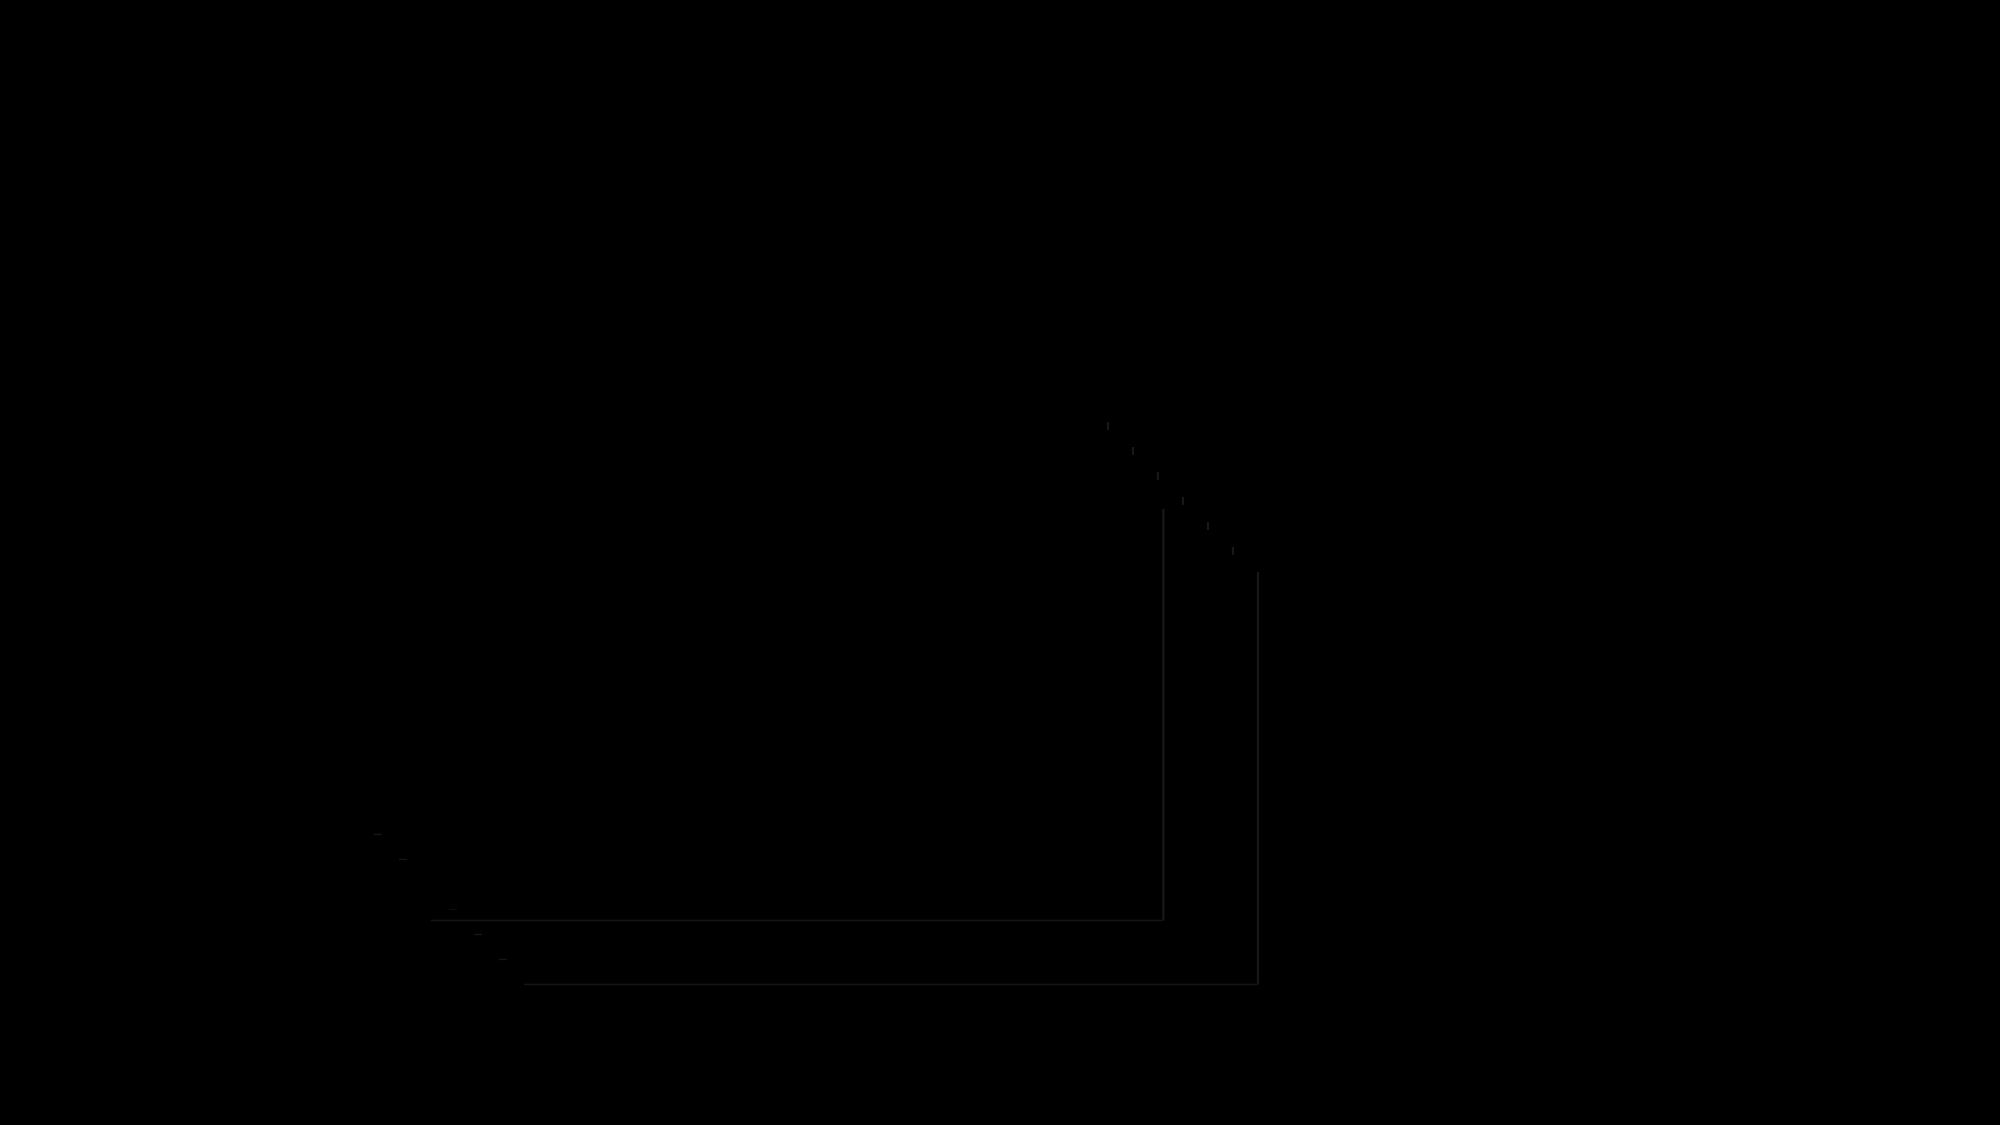

admin

0

0

0

0

0

0

0

0

0

0

0

0

0

0

0

0

0

0

3
16777215;16777215;16777215;16777215;16777215;16777215;16777215;16777215;16777215;16777215;16777215;16777215;16777215;16777215;16777215;16777215;16777215;16777215;16777215;16777215;16777215;16777215;16777215;16777215;16777215;16777215;16777215;16777215;16777215;16777215;16777215;16777215;16777215;16777215;16777215;16777215;16777215;16777215;16777215;16777215;16777215;16777215;16777215;16777215;16777215;16777215;16777215;16777215;16777215;16777215;16777215;16777215;16777215;16777215;16777215;16777215;16777215;16777215;16777215;16777215;16777215;16777215;16777215;16777215;16777215;16777215;16777215;16777215;16777215;16777215;16777215;16777215;16777215;16777215;16777215;16777215;16777215;16777215;16777215;16777215;16777215;16777215;16777215;16777215;16777215;16777215;16777215;16777215;16777215;16777215;16777215;16777215;16777215;16777215;16777215;16777215;16777215;16777215;16777215;16777215;16777215;16777215;16777215;16777215;16777215;16777215;16777215;16777215;16777215;16777215;16777215;16777215;16777215;16777215;16777215;16777215;16777215;16777215;16777215;16777215;16777215;16777215;16777215;16777215;16777215;16777215;16777215;16777215;16777215;16777215;16777215;16777215;16777215;16777215;16777215;16777215;16777215;16777215;16777215;16777215;16777215;16777215;16777215;16777215;16777215;16777215;16777215;16777215;16777215;16777215;16777215;16777215;16777215;16777215;16777215;16777215;16777215;16777215;16777215;16777215;16777215;16777215;16777215;16777215;16777215;16777215;16777215;16777215;16777215;16777215;16777215;16777215;16777215;16777215;16777215;16777215;16777215;16777215;16777215;16777215;16777215;16777215;16777215;16777215;16777215;16777215;16777215;16777215;16777215;16777215;16777215;16777215;16777215;16777215;16777215;16777215;16777215;16777215;16777215;16777215;16777215;16777215;16777215;16777215;16777215;16777215;16777215;16777215;16777215;16777215;16777215;16777215;16777215;16777215;16777215;16777215;16777215;16777215;16777215;16777215;16777215;16777215;16777215;16777215;16777215;16777215;16777215;16777215;16777215;16777215;16777215;16777215;16777215;16777215;16777215;16777215;16777215;16777215;16777215;16777215;16777215;16777215;16777215;16777215;16777215;16777215;16777215;16777215;16777215;16777215;16777215;16777215;16777215;16777215;16777215;16777215;16777215;16777215;16777215;16777215;16777215;16777215;16777215;16777215;16777215;16777215;16777215;16777215;16777215;16777215;16777215;16777215;16777215;16777215;16777215;16777215;16777215;16777215;16777215;16777215;16777215;16777215;16777215;16777215;16777215;16777215;16777215;16777215;16777215;16777215;16777215;16777215;16777215;16777215;16777215;16777215;16777215;16777215;16777215;16777215;16777215;16777215;16777215;16777215;16777215;16777215;16777215;16777215;16777215;16777215;16777215;16777215;16777215;16777215;16777215;16777215;16777215;16777215;16777215;16777215;16777215;16777215;16777215;16777215;16777215;16777215;16777215;16777215;16777215;16777215;16777215;16777215;16777215;16777215;16777215;16777215;16777215;16777215;16777215;16777215;16777215;16777215;16777215;16777215;16777215;16777215;16777215;16777215;16777215;16777215;16777215;16777215;16777215;16777215;16777215;16777215;16777215;16777215;16777215;16777215;16777215;16777215;16777215;16777215;16777215;16777215;16777215;16777215;16777215;16777215;16777215;16777215;16777215;16777215;16777215;16777215;16777215;16777215;16777215;16777215;16777215;16777215;16777215;16777215;16777215;16777215;16777215;16777215;16777215;16777215;16777215;16777215;16777215;16777215;16777215;16777215;16777215;16777215;16777215;16777215;16777215;16777215;16777215;16777215;16777215;16777215;16777215;16777215;16777215;16777215;16777215;16777215;16777215;16777215;16777215;16777215;16777215;16777215;16777215;16777215;16777215;16777215;16777215;16777215;16777215;16777215;16777215;16777215;16777215;16777215;16777215;16777215;16777215;16777215;16777215;16777215;16777215;16777215;16777215;16777215;16777215;16777215;16777215;16777215;16777215;16777215;16777215;16777215;16777215;16777215;16777215;16777215;16777215;16777215;16777215;16777215;16777215;16777215;16777215;16777215;16777215;16777215;16777215;16777215;16777215;16777215;16777215;16777215;16777215;16777215;16777215;16777215;16777215;16777215;16777215;16777215;16777215;16777215;16777215;16777215;16777215;16777215;16777215;16777215;16777215;16777215;16777215;16777215;16777215;16777215;16777215;16777215;16777215;16777215;16777215;16777215;16777215;16777215;16777215;16777215;16777215;16777215;16777215;16777215;16777215;16777215;16777215;16777215;16777215;16777215;16777215;16777215;16777215;16777215;16777215;16777215;16777215;16777215;16777215;16777215;16777215;16777215;16777215;16777215;16777215;16777215;16777215;16777215;16777215;16777215;16777215;16777215;16777215;16777215;16777215;16777215;16777215;16777215;16777215;16777215;16777215;16777215;16777215;16777215;16777215;16777215;16777215;16777215;16777215;16777215;16777215;16777215;16777215;16777215;16777215;16777215;16777215;16777215;16777215;16777215;16777215;16777215;16777215;16777215;16777215;16777215;16777215;16777215;16777215;16777215;16777215;16777215;16777215;16777215;16777215;16777215;16777215;16777215;16777215;16777215;16777215;16777215;16777215;16777215;16777215;16777215;16777215;16777215;16777215;16777215;16777215;16777215;16777215;16777215;16777215;16777215;16777215;16777215;16777215;16777215;16777215;16777215;16777215;16777215;16777215;16777215;16777215;16777215;16777215;16777215;16777215;16777215;16777215;16777215;16777215;16777215;16777215;16777215;16777215;16777215;16777215;16777215;16777215;16777215;16777215;16777215;16777215;16777215;16777215;16777215;16777215;16777215;16777215;16777215;16777215;16777215;16777215;16777215;16777215;16777215;16777215;16777215;16777215;16777215;16777215;16777215;16777215;16777215;16777215;16777215;16777215;16777215;16777215;16777215;16777215;16777215;16777215;16777215;16777215;16777215;16777215;16777215;16777215;16777215;16777215;16777215;16777215;16777215;16777215;16777215;16777215;16777215;16777215;16777215;16777215;16777215;16777215;16777215;16777215;16777215;16777215;16777215;16777215;16777215;16777215;16777215;16777215;16777215;16777215;16777215;16777215;16777215;16777215;16777215;16777215;16777215;16777215;16777215;16777215;16777215;16777215;16777215;16777215;16777215;16777215;16777215;16777215;16777215;16777215;16777215;16777215;16777215;16777215;16777215;16777215;16777215;16777215;16777215;16777215;16777215;16777215;16777215;16777215;16777215;16777215;16777215;16777215;16777215;16777215;16777215;16777215;16777215;16777215;16777215;16777215;16777215;16777215;16777215;16777215;16777215;16777215;16777215;16777215;16777215;16777215;16777215;16777215;16777215;16777215;16777215;16777215;16777215;16777215;16777215;16777215;16777215;16777215;16777215;16777215;16777215;16777215;16777215;16777215;16777215;16777215;16777215;16777215;16777215;16777215;16777215;16777215;16777215;16777215;16777215;16777215;16777215;16777215;16777215;16777215;16777215;16777215;16777215;16777215;16777215;16777215;16777215;16777215;16777215;16777215;16777215;16777215;16777215;16777215;16777215;16777215;16777215;16777215;16777215;16777215;16777215;16777215;16777215;16777215;16777215;16777215;16777215;16777215;16777215;16777215;16777215;16777215;16777215;16777215;16777215;16777215;16777215;16777215;16777215;16777215;16777215;16777215;16777215;16777215;16777215;16777215;16777215;16777215;16777215;16777215;16777215;16777215;16777215;16777215;16777215;16777215;16777215;16777215;16777215;16777215;16777215;16777215;16777215;16777215;16777215;16777215;16777215;16777215;16777215;16777215;16777215;16777215;16777215;16777215;16777215;16777215;16777215;16777215;16777215;16777215;16777215;16777215;16777215;16777215;16777215;16777215;16777215;16777215;16777215;16777215;16777215;16777215;16777215;16777215;16777215;16777215;16777215;16777215;16777215;16777215;16777215;16777215;16777215;16777215;16777215;16777215;16777215;16777215;16777215;16777215;16777215;16777215;16777215;16777215;16777215;16777215;16777215;16777215;16777215;16777215;16777215;16777215;16777215;16777215;16777215;16777215;16777215;16777215;16777215;16777215;16777215;16777215;16777215;16777215;16777215;16777215;16777215;16777215;16777215;16777215;16777215;16777215;16777215;16777215;16777215;16777215;16777215;16777215;16777215;16777215;16777215;16777215;16777215;16777215;16777215;16777215;16777215;16777215;16777215;16777215;16777215;16777215;16777215;16777215;16777215;16777215;16777215;16777215;16777215;16777215;16777215;16777215;16777215;16777215;16777215;16777215;16777215;16777215;16777215;16777215;16777215;16777215;16777215;16777215;16777215;16777215;16777215;16777215;16777215;16777215;16777215;16777215;16777215;16777215;16777215;16777215;16777215;16777215;16777215;16777215;16777215;16777215;16777215;16777215;16777215;16777215;16777215;16777215;16777215;16777215;16777215;16777215;16777215;16777215;16777215;16777215;16777215;16777215;16777215;16777215;16777215;16777215;16777215;16777215;16777215;16777215;16777215;16777215;16777215;16777215;16777215;16777215;16777215;16777215;16777215;16777215;16777215;16777215;16777215;16777215;16777215;16777215;16777215;16777215;16777215;16777215;16777215;16777215;16777215;16777215;16777215;16777215;16777215;16777215;16777215;16777215;16777215;16777215;16777215;16777215;16777215;16777215;16777215;16777215;16777215;16777215;16777215;16777215;16777215;16777215;16777215;16777215;16777215;16777215;16777215;16777215;16777215;16777215;16777215;16777215;16777215;16777215;16777215;16777215;16777215;16777215;16777215;16777215;16777215;16777215;16777215;16777215;16777215;16777215;16777215;16777215;16777215;16777215;16777215;16777215;16777215;16777215;16777215;16777215;16777215;16777215;16777215;16777215;16777215;16777215;16777215;16777215;16777215;16777215;16777215;16777215;16777215;16777215;16777215;16777215;16777215;16777215;16777215;16777215;16777215;16777215;16777215;16777215;16777215;16777215;16777215;16777215;16777215;16777215;16777215;16777215;16777215;16777215;16777215;16777215;16777215;16777215;16777215;16777215;16777215;16777215;16777215;16777215;16777215;16777215;16777215;16777215;16777215;16777215;16777215;16777215;16777215;16777215;16777215;16777215;16777215;16777215;16777215;16777215;16777215;16777215;16777215;16777215;16777215;16777215;16777215;16777215;16777215;16777215;16777215;16777215;16777215;16777215;16777215;16777215;16777215;16777215;16777215;16777215;16777215;16777215;16777215;16777215;16777215;16777215;16777215;16777215;16777215;16777215;16777215;16777215;16777215;16777215;16777215;16777215;16777215;16777215;16777215;16777215;16777215;16777215;16777215;16777215;16777215;16777215;16777215;16777215;16777215;16777215;16777215;16777215;16777215;16777215;16777215;16777215;16777215;16777215;16777215;16777215;16777215;16777215;16777215;16777215;16777215;16777215;16777215;16777215;16777215;16777215;16777215;16777215;16777215;16777215;16777215;16777215;16777215;16777215;16777215;16777215;16777215;16777215;16777215;16777215;16777215;16777215;16777215;16777215;16777215;16777215;16777215;16777215;16777215;16777215;16777215;16777215;16777215;16777215;16777215;16777215;16777215;16777215;16777215;16777215;16777215;16777215;16777215;16777215;16777215;16777215;16777215;16777215;16777215;16777215;16777215;16777215;16777215;16777215;16777215;16777215;16777215;16777215;16777215;16777215;16777215;16777215;16777215;16777215;16777215;16777215;16777215;16777215;16777215;16777215;16777215;16777215;16777215;16777215;16777215;16777215;16777215;16777215;16777215;16777215;16777215;16777215;16777215;16777215;16777215;16777215;16777215;16777215;16777215;16777215;16777215;16777215;16777215;16777215;16777215;16777215;16777215;16777215;16777215;16777215;16777215;16777215;16777215;16777215;16777215;16777215;16777215;16777215;16777215;16777215;16777215;16777215;16777215;16777215;16777215;16777215;16777215;16777215;16777215;16777215;16777215;16777215;16777215;16777215;16777215;16777215;16777215;16777215;16777215;16777215;16777215;16777215;16777215;16777215;16777215;16777215;16777215;16777215;16777215;16777215;16777215;16777215;16777215;16777215;16777215;16777215;16777215;16777215;16777215;16777215;16777215;16777215;16777215;16777215;16777215;16777215;16777215;16777215;16777215;16777215;16777215;16777215;16777215;16777215;16777215;16777215;16777215;16777215;16777215;16777215;16777215;16777215;16777215;16777215;16777215;16777215;16777215;16777215;16777215;16777215;16777215;16777215;16777215;16777215;16777215;16777215;16777215;16777215;16777215;16777215;16777215;16777215;16777215;16777215;16777215;16777215;16777215;16777215;16777215;16777215;16777215;16777215;16777215;16777215;16777215;16777215;16777215;16777215;16777215;16777215;16777215;16777215;16777215;16777215;16777215;16777215;16777215;16777215;16777215;16777215;16777215;16777215;16777215;16777215;16777215;16777215;16777215;16777215;16777215;16777215;16777215;16777215;16777215;16777215;16777215;16777215;16777215;16777215;16777215;16777215;16777215;16777215;16777215;16777215;16777215;16777215;16777215;16777215;16777215;16777215;16777215;16777215;16777215;16777215;16777215;16777215;16777215;16777215;16777215;16777215;16777215;16777215;16777215;16777215;16777215;16777215;16777215;16777215;16777215;16777215;16777215;16777215;16777215;16777215;16777215;16777215;16777215;16777215;16777215;16777215;16777215;16777215;16777215;16777215;16777215;16777215;16777215;16777215;16777215;16777215;16777215;16777215;16777215;16777215;16777215;16777215;16777215;16777215;16777215;16777215;16777215;16777215;16777215;16777215;16777215;16777215;16777215;16777215;16777215;16777215;16777215;16777215;16777215;16777215;16777215;16777215;16777215;16777215;16777215;16777215;16777215;16777215;16777215;16777215;16777215;16777215;16777215;16777215;16777215;16777215;16777215;16777215;16777215;16777215;16777215;16777215;16777215;16777215;16777215;16777215;16777215;16777215;16777215;16777215;16777215;16777215;16777215;16777215;16777215;16777215;16777215;16777215;16777215;16777215;16777215;16777215;16777215;16777215;16777215;16777215;16777215;16777215;16777215;16777215;16777215;16777215;16777215;16777215;16777215;16777215;16777215;16777215;16777215;16777215;16777215;16777215;16777215;16777215;16777215;16777215;16777215;16777215;16777215;16777215;16777215;16777215;16777215;16777215;16777215;16777215;16777215;16777215;16777215;16777215;16777215;16777215;16777215;16777215;16777215;16777215;16777215;16777215;16777215;16777215;16777215;16777215;16777215;16777215;16777215;16777215;16777215;16777215;16777215;16777215;16777215;16777215;16777215;16777215;16777215;16777215;16777215;16777215;16777215;16777215;16777215;16777215;16777215;16777215;16777215;16777215;16777215;16777215;16777215;16777215;16777215;16777215;16777215;16777215;16777215;16777215;16777215;16777215;16777215;16777215;16777215;16777215;16777215;16777215;16777215;16777215;16777215;16777215;16777215;16777215;16777215;16777215;16777215;16777215;16777215;16777215;16777215;16777215;16777215;16777215;16777215;16777215;16777215;16777215;16777215;16777215;16777215;16777215;16777215;16777215;16777215;16777215;16777215;16777215;16777215;16777215;16777215;16777215;16777215;16777215;16777215;16777215;16777215;16777215;16777215;16777215;16777215;16777215;16777215;16777215;16777215;16777215;16777215;16777215;16777215;16777215;16777215;16777215;16777215;16777215;16777215;16777215;16777215;16777215;16777215;16777215;16777215;16777215;16777215;16777215;16777215;16777215;16777215;16777215;16777215;16777215;16777215;16777215;16777215;16777215;16777215;16777215;16777215;16777215;16777215;16777215;16777215;16777215;16777215;16777215;16777215;16777215;16777215;16777215;16777215;16777215;16777215;16777215;16777215;16777215;16777215;16777215;16777215;16777215;16777215;16777215;16777215;16777215;16777215;16777215;16777215;16777215;16777215;16777215;16777215;16777215;16777215;16777215;16777215;16777215;16777215;16777215;16777215;16777215;16777215;16777215;16777215;16777215;16777215;16777215;16777215;16777215;16777215;16777215;16777215;16777215;16777215;16777215;16777215;16777215;16777215;16777215;16777215;16777215;16777215;16777215;16777215;16777215;16777215;16777215;16777215;16777215;16777215;16777215;16777215;16777215;16777215;16777215;16777215;16777215;16777215;16777215;16777215;16777215;16777215;16777215;16777215;16777215;16777215;16777215;16777215;16777215;16777215;16777215;16777215;16777215;16777215;16777215;16777215;16777215;16777215;16777215;16777215;16777215;16777215;16777215;16777215;16777215;16777215;16777215;16777215;16777215;16777215;16777215;16777215;16777215;16777215;16777215;16777215;16777215;16777215;16777215;16777215;16777215;16777215;16777215;16777215;16777215;16777215;16777215;16777215;16777215;16777215;16777215;16777215;16777215;16777215;16777215;16777215;16777215;16777215;16777215;16777215;16777215;16777215;16777215;16777215;16777215;16777215;16777215;16777215;16777215;16777215;16777215;16777215;16777215;16777215;16777215;16777215;16777215;16777215;16777215;16777215;16777215;16777215;16777215;16777215;16777215;16777215;16777215;16777215;16777215;16777215;16777215;16777215;16777215;16777215;16777215;16777215;16777215;16777215;16777215;16777215;16777215;16777215;16777215;16777215;16777215;16777215;16777215;16777215;16777215;16777215;16777215;16777215;16777215;16777215;16777215;16777215;16777215;16777215;16777215;16777215;16777215;16777215;16777215;16777215;16777215;16777215;16777215;16777215;16777215;16777215;16777215;16777215;16777215;16777215;16777215;16777215;16777215;16777215;16777215;16777215;16777215;16777215;16777215;16777215;16777215;16777215;16777215;16777215;16777215;16777215;16777215;16777215;16777215;16777215;16777215;16777215;16777215;16777215;16777215;16777215;16777215;16777215;16777215;16777215;16777215;16777215;16777215;16777215;16777215;16777215;16777215;16777215;16777215;16777215;16777215;16777215;16777215;16777215;16777215;16777215;16777215;16777215;16777215;16777215;16777215;16777215;16777215;16777215;16777215;16777215;16777215;16777215;16777215;16777215;16777215;16777215;16777215;16777215;16777215;16777215;16777215;16777215;16777215;16777215;16777215;16777215;16777215;16777215;16777215;16777215;16777215;16777215;16777215;16777215;16777215;16777215;16777215;16777215;16777215;16777215;16777215;16777215;16777215;16777215;16777215;16777215;16777215;16777215;16777215;16777215;16777215;16777215;16777215;16777215;16777215;16777215;16777215;16777215;16777215;16777215;16777215;16777215;16777215;16777215;16777215;16777215;16777215;16777215;16777215;16777215;16777215;16777215;16777215;16777215;16777215;16777215;16777215;16777215;16777215;16777215;16777215;16777215;16777215;16777215;16777215;16777215;16777215;16777215;16777215;16777215;16777215;16777215;16777215;16777215;16777215;16777215;16777215;16777215;16777215;16777215;16777215;16777215;16777215;16777215;16777215;16777215;16777215;16777215;16777215;16777215;16777215;16777215;16777215;16777215;16777215;16777215;16777215;16777215;16777215;16777215;16777215;16777215;16777215;16777215;16777215;16777215;16777215;16777215;16777215;16777215;16777215;16777215;16777215;16777215;16777215;16777215;16777215;16777215;16777215;16777215;16777215;16777215;16777215;16777215;16777215;16777215;16777215;16777215;16777215;16777215;16777215;16777215;16777215;16777215;16777215;16777215;16777215;16777215;16777215;16777215;16777215;16777215;16777215;16777215;16777215;16777215;16777215;16777215;16777215;16777215;16777215;16777215;16777215;16777215;16777215;16777215;16777215;16777215;16777215;16777215;16777215;16777215;16777215;16777215;16777215;16777215;16777215;16777215;16777215;16777215;16777215;16777215;16777215;16777215;16777215;16777215;16777215;16777215;16777215;16777215;16777215;16777215;16777215;16777215;16777215;16777215;16777215;16777215;16777215;16777215;16777215;16777215;16777215;16777215;16777215;16777215;16777215;16777215;16777215;16777215;16777215;16777215;16777215;16777215;16777215;16777215;16777215;16777215;16777215;16777215;16777215;16777215;16777215;16777215;16777215;16777215;16777215;16777215;16777215;16777215;16777215;16777215;16777215;16777215;16777215;16777215;16777215;16777215;16777215;16777215;16777215;16777215;16777215;16777215;16777215;16777215;16777215;16777215;16777215;16777215;16777215;16777215;16777215;16777215;16777215;16777215;16777215;16777215;16777215;16777215;16777215;16777215;16777215;16777215;16777215;16777215;16777215;16777215;16777215;16777215;16777215;16777215;16777215;16777215;16777215;16777215;16777215;16777215;16777215;16777215;16777215;16777215;16777215;16777215;16777215;16777215;16777215;16777215;16777215;16777215;16777215;16777215;16777215;16777215;16777215;16777215;16777215;16777215;16777215;16777215;16777215;16777215;16777215;16777215;16777215;16777215;16777215;16777215;16777215;16777215;16777215;16777215;16777215;16777215;16777215;16777215;16777215;16777215;16777215;16777215;16777215;16777215;16777215;16777215;16777215;16777215;16777215;16777215;16777215;16777215;16777215;16777215;16777215;16777215;16777215;16777215;16777215;16777215;16777215;16777215;16777215;16777215;16777215;16777215;16777215;16777215;16777215;16777215;16777215;16777215;16777215;16777215;16777215;16777215;16777215;16777215;16777215;16777215;16777215;16777215;16777215;16777215;16777215;16777215;16777215;16777215;16777215;16777215;16777215;16777215;16777215;16777215;16777215;16777215;16777215;16777215;16777215;16777215;16777215;16777215;16777215;16777215;16777215;16777215;16777215;16777215;16777215;16777215;16777215;16777215;16777215;16777215;16777215;16777215;16777215;16777215;16777215;16777215;16777215;16777215;16777215;16777215;16777215;16777215;16777215;16777215;16777215;16777215;16777215;16777215;16777215;16777215;16777215;16777215;16777215;16777215;16777215;16777215;16777215;16777215;16777215;16777215;16777215;16777215;16777215;16777215;16777215;16777215;16777215;16777215;16777215;16777215;16777215;16777215;16777215;16777215;16777215;16777215;16777215;16777215;16777215;16777215;16777215;16777215;16777215;16777215;16777215;16777215;16777215;16777215;16777215;16777215;16777215;16777215;16777215;16777215;16777215;16777215;16777215;16777215;16777215;16777215;16777215;16777215;16777215;16777215;16777215;16777215;16777215;16777215;16777215;16777215;16777215;16777215;16777215;16777215;16777215;16777215;16777215;16777215;16777215;16777215;16777215;16777215;16777215;16777215;16777215;16777215;16777215;16777215;16777215;16777215;16777215;16777215;16777215;16777215;16777215;16777215;16777215;16777215;16777215;16777215;16777215;16777215;16777215;16777215;16777215;16777215;16777215;16777215;16777215;16777215;16777215;16777215;16777215;16777215;16777215;16777215;16777215;16777215;16777215;16777215;16777215;16777215;16777215;16777215;16777215;16777215;16777215;16777215;16777215;16777215;16777215;16777215;16777215;16777215;16777215;16777215;16777215;16777215;16777215;16777215;16777215;16777215;16777215;16777215;16777215;16777215;16777215;16777215;16777215;16777215;16777215;16777215;16777215;16777215;16777215;16777215;16777215;16777215;16777215;16777215;16777215;16777215;16777215;16777215;16777215;16777215;16777215;16777215;16777215;16777215;16777215;16777215;16777215;16777215;16777215;16777215;16777215;16777215;16777215;16777215;16777215;16777215;16777215;16777215;16777215;16777215;16777215;16777215;16777215;16777215;16777215;16777215;16777215;16777215;16777215;16777215;16777215;16777215;16777215;16777215;16777215;16777215;16777215;16777215;16777215;16777215;16777215;16777215;16777215;16777215;16777215;16777215;16777215;16777215;16777215;16777215;16777215;16777215;16777215;16777215;16777215;16777215;16777215;16777215;16777215;16777215;16777215;16777215;16777215;16777215;16777215;16777215;16777215;16777215;16777215;16777215;16777215;16777215;16777215;16777215;16777215;16777215;16777215;16777215;16777215;16777215;16777215;16777215;16777215;16777215;16777215;16777215;16777215;16777215;16777215;16777215;16777215;16777215;16777215;16777215;16777215;16777215;16777215;16777215;16777215;16777215;16777215;16777215;16777215;16777215;16777215;16777215;16777215;16777215;16777215;16777215;16777215;16777215;16777215;16777215;16777215;16777215;16777215;16777215;16777215;16777215;16777215;16777215;16777215;16777215;16777215;16777215;16777215;16777215;16777215;16777215;16777215;16777215;16777215;16777215;16777215;16777215;16777215;16777215;16777215;16777215;16777215;16777215;16777215;16777215;16777215;16777215;16777215;16777215;16777215;16777215;16777215;16777215;16777215;16777215;16777215;16777215;16777215;16777215;16777215;16777215;16777215;16777215;16777215;16777215;16777215;16777215;16777215;16777215;16777215;16777215;16777215;16777215;16777215;16777215;16777215;16777215;16777215;16777215;16777215;16777215;16777215;16777215;16777215;16777215;16777215;16777215;16777215;16777215;16777215;16777215;16777215;16777215;16777215;16777215;16777215;16777215;16777215;16777215;16777215;16777215;16777215;16777215;16777215;16777215;16777215;16777215;16777215;16777215;16777215;16777215;16777215;16777215;16777215;16777215;16777215;16777215;16777215;16777215;16777215;16777215;16777215;16777215;16777215;16777215;16777215;16777215;16777215;16777215;16777215;16777215;16777215;16777215;16777215;16777215;16777215;16777215;16777215;16777215;16777215;16777215;16777215;16777215;16777215;16777215;16777215;16777215;16777215;16777215;16777215;16777215;16777215;16777215;16777215;16777215;16777215;16777215;16777215;16777215;16777215;16777215;16777215;16777215;16777215;16777215;16777215;16777215;16777215;16777215;16777215;16777215;16777215;16777215;16777215;16777215;16777215;16777215;16777215;16777215;16777215;16777215;16777215;16777215;16777215;16777215;16777215;16777215;16777215;16777215;16777215;16777215;16777215;16777215;16777215;16777215;16777215;16777215;16777215;16777215;16777215;16777215;16777215;16777215;16777215;16777215;16777215;16777215;16777215;16777215;16777215;16777215;16777215;16777215;16777215;16777215;16777215;16777215;16777215;16777215;16777215;16777215;16777215;16777215;16777215;16777215;16777215;16777215;16777215;16777215;16777215;16777215;16777215;16777215;16777215;16777215;16777215;16777215;16777215;16777215;16777215;16777215;16777215;16777215;16777215;16777215;16777215;16777215;16777215;16777215;16777215;16777215;16777215;16777215;16777215;16777215;16777215;16777215;16777215;16777215;16777215;16777215;16777215;16777215;16777215;16777215;16777215;16777215;16777215;16777215;16777215;16777215;16777215;16777215;16777215;16777215;16777215;16777215;16777215;16777215;16777215;16777215;16777215;16777215;16777215;16777215;16777215;16777215;16777215;16777215;16777215;16777215;16777215;16777215;16777215;16777215;16777215;16777215;16777215;16777215;16777215;16777215;16777215;16777215;16777215;16777215;16777215;16777215;16777215;16777215;16777215;16777215;16777215;16777215;16777215;16777215;16777215;16777215;16777215;16777215;16777215;16777215;16777215;16777215;16777215;16777215;16777215;16777215;16777215;16777215;16777215;16777215;16777215;16777215;16777215;16777215;16777215;16777215;16777215;16777215;16777215;16777215;16777215;16777215;16777215;16777215;16777215;16777215;16777215;16777215;16777215;16777215;16777215;16777215;16777215;16777215;16777215;16777215;16777215;16777215;16777215;16777215;16777215;16777215;16777215;16777215;16777215;16777215;16777215;16777215;16777215;16777215;16777215;16777215;16777215;16777215;16777215;16777215;16777215;16777215;16777215;16777215;16777215;16777215;16777215;16777215;16777215;16777215;16777215;16777215;16777215;16777215;16777215;16777215;16777215;16777215;16777215;16777215;16777215;16777215;16777215;16777215;16777215;16777215;16777215;16777215;16777215;16777215;16777215;16777215;16777215;16777215;16777215;16777215;16777215;16777215;16777215;16777215;16777215;16777215;16777215;16777215;16777215;16777215;16777215;16777215;16777215;16777215;16777215;16777215;16777215;16777215;16777215;16777215;16777215;16777215;16777215;16777215;16777215;16777215;16777215;16777215;16777215;16777215;16777215;16777215;16777215;16777215;16777215;16777215;16777215;16777215;16777215;16777215;16777215;16777215;16777215;16777215;16777215;16777215;16777215;16777215;16777215;16777215;16777215;16777215;16777215;16777215;16777215;16777215;16777215;16777215;16777215;16777215;16777215;16777215;16777215;16777215;16777215;16777215;16777215;16777215;16777215;16777215;16777215;16777215;16777215;16777215;16777215;16777215;16777215;16777215;16777215;16777215;16777215;16777215;16777215;16777215;16777215;16777215;16777215;16777215;16777215;16777215;16777215;16777215;16777215;16777215;16777215;16777215;16777215;16777215;16777215;16777215;16777215;16777215;16777215;16777215;16777215;16777215;16777215;16777215;16777215;16777215;16777215;16777215;16777215;16777215;16777215;16777215;16777215;16777215;16777215;16777215;16777215;16777215;16777215;16777215;16777215;16777215;16777215;16777215;16777215;16777215;16777215;16777215;16777215;16777215;16777215;16777215;16777215;16777215;16777215;16777215;16777215;16777215;16777215;16777215;16777215;16777215;16777215;16777215;16777215;16777215;16777215;16777215;16777215;16777215;16777215;16777215;16777215;16777215;16777215;16777215;16777215;16777215;16777215;16777215;16777215;16777215;16777215;16777215;16777215;16777215;16777215;16777215;16777215;16777215;16777215;16777215;16777215;16777215;16777215;16777215;16777215;16777215;16777215;16777215;16777215;16777215;16777215;16777215;16777215;16777215;16777215;16777215;16777215;16777215;16777215;16777215;16777215;16777215;16777215;16777215;16777215;16777215;16777215;16777215;16777215;16777215;16777215;16777215;16777215;16777215;16777215;16777215;16777215;16777215;16777215;16777215;16777215;16777215;16777215;16777215;16777215;16777215;16777215;16777215;16777215;16777215;16777215;16777215;16777215;16777215;16777215;16777215;16777215;16777215;16777215;16777215;16777215;16777215;16777215;16777215;16777215;16777215;16777215;16777215;16777215;16777215;16777215;16777215;16777215;16777215;16777215;16777215;16777215;16777215;16777215;16777215;16777215;16777215;16777215;16777215;16777215;16777215;16777215;16777215;16777215;16777215;16777215;16777215;16777215;16777215;16777215;16777215;16777215;16777215;16777215;16777215;16777215;16777215;16777215;16777215;16777215;16777215;16777215;16777215;16777215;16777215;16777215;16777215;16777215;16777215;16777215;16777215;16777215;16777215;16777215;16777215;16777215;16777215;16777215;16777215;16777215;16777215;16777215;16777215;16777215;16777215;16777215;16777215;16777215;16777215;16777215;16777215;16777215;16777215;16777215;16777215;16777215;16777215;16777215;16777215;16777215;16777215;16777215;16777215;16777215;16777215;16777215;16777215;16777215;16777215;16777215;16777215;16777215;16777215;16777215;16777215;16777215;16777215;16777215;16777215;16777215;16777215;16777215;16777215;16777215;16777215;16777215;16777215;16777215;16777215;16777215;16777215;16777215;16777215;16777215;16777215;16777215;16777215;16777215;16777215;16777215;16777215;16777215;16777215;16777215;16777215;16777215;16777215;16777215;16777215;16777215;16777215;16777215;16777215;16777215;16777215;16777215;16777215;16777215;16777215;16777215;16777215;16777215;16777215;16777215;16777215;16777215;16777215;16777215;16777215;16777215;16777215;16777215;16777215;16777215;16777215;16777215;16777215;16777215;16777215;16777215;16777215;16777215;16777215;16777215;16777215;16777215;16777215;16777215;16777215;16777215;16777215;16777215;16777215;16777215;16777215;16777215;16777215;16777215;16777215;16777215;16777215;16777215;16777215;16777215;16777215;16777215;16777215;16777215;16777215;16777215;16777215;16777215;16777215;16777215;16777215;16777215;16777215;16777215;16777215;16777215;16777215;16777215;16777215;16777215;16777215;16777215;16777215;16777215;16777215;16777215;16777215;16777215;16777215;16777215;16777215;16777215;16777215;16777215;16777215;16777215;16777215;16777215;16777215;16777215;16777215;16777215;16777215;16777215;16777215;16777215;16777215;16777215;16777215;16777215;16777215;16777215;16777215;16777215;16777215;16777215;16777215;16777215;16777215;16777215;16777215;16777215;16777215;16777215;16777215;16777215;16777215;16777215;16777215;16777215;16777215;16777215;16777215;16777215;16777215;16777215;16777215;16777215;16777215;16777215;16777215;16777215;16777215;16777215;16777215;16777215;16777215;16777215;16777215;16777215;16777215;16777215;16777215;16777215;16777215;16777215;16777215;16777215;16777215;16777215;16777215;16777215;16777215;16777215;16777215;16777215;16777215;16777215;16777215;16777215;16777215;16777215;16777215;16777215;16777215;16777215;16777215;16777215;16777215;16777215;16777215;16777215;16777215;16777215;16777215;16777215;16777215;16777215;16777215;16777215;16777215;16777215;16777215;16777215;16777215;16777215;16777215;16777215;16777215;16777215;16777215;16777215;16777215;16777215;16777215;16777215;16777215;16777215;16777215;16777215;16777215;16777215;16777215;16777215;16777215;16777215;16777215;16777215;16777215;16777215;16777215;16777215;16777215;16777215;16777215;16777215;16777215;16777215;16777215;16777215;16777215;16777215;16777215;16777215;16777215;16777215;16777215;16777215;16777215;16777215;16777215;16777215;16777215;16777215;16777215;16777215;16777215;16777215;16777215;16777215;16777215;16777215;16777215;16777215;16777215;16777215;16777215;16777215;16777215;16777215;16777215;16777215;16777215;16777215;16777215;16777215;16777215;16777215;16777215;16777215;16777215;16777215;16777215;16777215;16777215;16777215;16777215;16777215;16777215;16777215;16777215;16777215;16777215;16777215;16777215;16777215;16777215;16777215;16777215;16777215;16777215;16777215;16777215;16777215;16777215;16777215;16777215;16777215;16777215;16777215;16777215;16777215;16777215;16777215;16777215;16777215;16777215;16777215;16777215;16777215;16777215;16777215;16777215;16777215;16777215;16777215;16777215;16777215;16777215;16777215;16777215;16777215;16777215;16777215;16777215;16777215;16777215;16777215;16777215;16777215;16777215;16777215;16777215;16777215;16777215;16777215;16777215;16777215;16777215;16777215;16777215;16777215;16777215;16777215;16777215;16777215;16777215;16777215;16777215;16777215;16777215;16777215;16777215;16777215;16777215;16777215;16777215;16777215;16777215;16777215;16777215;16777215;16777215;16777215;16777215;16777215;16777215;16777215;16777215;16777215;16777215;16777215;16777215;16777215;16777215;16777215;16777215;16777215;16777215;16777215;16777215;16777215;16777215;16777215;16777215;16777215;16777215;16777215;16777215;16777215;16777215;16777215;16777215;16777215;16777215;16777215;16777215;16777215;16777215;16777215;16777215;16777215;16777215;16777215;16777215;16777215;16777215;16777215;16777215;16777215;16777215;16777215;16777215;16777215;16777215;16777215;16777215;16777215;16777215;16777215;16777215;16777215;16777215;16777215;16777215;16777215;16777215;16777215;16777215;16777215;16777215;16777215;16777215;16777215;16777215;16777215;16777215;16777215;16777215;16777215;16777215;16777215;16777215;16777215;16777215;16777215;16777215;16777215;16777215;16777215;16777215;16777215;16777215;16777215;16777215;16777215;16777215;16777215;16777215;16777215;16777215;16777215;16777215;16777215;16777215;16777215;16777215;16777215;16777215;16777215;16777215;16777215;16777215;16777215;16777215;16777215;16777215;16777215;16777215;16777215;16777215;16777215;16777215;16777215;16777215;16777215;16777215;16777215;16777215;16777215;16777215;16777215;16777215;16777215;16777215;16777215;16777215;16777215;16777215;16777215;16777215;16777215;16777215;16777215;16777215;16777215;16777215;16777215;16777215;16777215;16777215;16777215;16777215;16777215;16777215;16777215;16777215;16777215;16777215;16777215;16777215;16777215;16777215;16777215;16777215;16777215;16777215;16777215;16777215;16777215;16777215;16777215;16777215;16777215;16777215;16777215;16777215;16777215;16777215;16777215;16777215;16777215;16777215;16777215;16777215;16777215;16777215;16777215;16777215;16777215;16777215;16777215;16777215;16777215;16777215;16777215;16777215;16777215;16777215;16777215;16777215;16777215;16777215;16777215;16777215;16777215;16777215;16777215;16777215;16777215;16777215;16777215;16777215;16777215;16777215;16777215;16777215;16777215;16777215;16777215;16777215;16777215;16777215;16777215;16777215;16777215;16777215;16777215;16777215;16777215;16777215;16777215;16777215;16777215;16777215;16777215;16777215;16777215;16777215;16777215;16777215;16777215;16777215;16777215;16777215;16777215;16777215;16777215;16777215;16777215;16777215;16777215;16777215;16777215;16777215;16777215;16777215;16777215;16777215;16777215;16777215;16777215;16777215;16777215;16777215;16777215;16777215;16777215;16777215;16777215;16777215;16777215;16777215;16777215;16777215;16777215;16777215;16777215;16777215;16777215;16777215;16777215;16777215;16777215;16777215;16777215;16777215;16777215;16777215;16777215;16777215;16777215;16777215;16777215;16777215;16777215;16777215;16777215;16777215;16777215;16777215;16777215;16777215;16777215;16777215;16777215;16777215;16777215;16777215;16777215;16777215;16777215;16777215;16777215;16777215;16777215;16777215;16777215;16777215;16777215;16777215;16777215;16777215;16777215;16777215;16777215;16777215;16777215;16777215;16777215;16777215;16777215;16777215;16777215;16777215;16777215;16777215;16777215;16777215;16777215;16777215;16777215;16777215;16777215;16777215;16777215;16777215;16777215;16777215;16777215;16777215;16777215;16777215;16777215;16777215;16777215;16777215;16777215;16777215;16777215;16777215;16777215;16777215;16777215;16777215;16777215;16777215;16777215;16777215;16777215;16777215;16777215;16777215;16777215;16777215;16777215;16777215;16777215;16777215;16777215;16777215;16777215;16777215;16777215;16777215;16777215;16777215;16777215;16777215;16777215;16777215;16777215;16777215;16777215;16777215;16777215;16777215;16777215;16777215;16777215;16777215;16777215;16777215;16777215;16777215;16777215;16777215;16777215;16777215;16777215;16777215;16777215;16777215;16777215;16777215;16777215;16777215;16777215;16777215;16777215;16777215;16777215;16777215;16777215;16777215;16777215;16777215;16777215;16777215;16777215;16777215;16777215;16777215;16777215;16777215;16777215;16777215;16777215;16777215;16777215;16777215;16777215;16777215;16777215;16777215;16777215;16777215;16777215;16777215;16777215;16777215;16777215;16777215;16777215;16777215;16777215;16777215;16777215;16777215;16777215;16777215;16777215;16777215;16777215;16777215;16777215;16777215;16777215;16777215;16777215;16777215;16777215;16777215;16777215;16777215;16777215;16777215;16777215;16777215;16777215;16777215;16777215;16777215;16777215;16777215;16777215;16777215;16777215;16777215;16777215;16777215;16777215;16777215;16777215;16777215;16777215;16777215;16777215;16777215;16777215;16777215;16777215;16777215;16777215;16777215;16777215;16777215;16777215;16777215;16777215;16777215;16777215;16777215;16777215;16777215;16777215;16777215;16777215;16777215;16777215;16777215;16777215;16777215;16777215;16777215;16777215;16777215;16777215;16777215;16777215;16777215;16777215;16777215;16777215;16777215;16777215;16777215;16777215;16777215;16777215;16777215;16777215;16777215;16777215;16777215;16777215;16777215;16777215;16777215;16777215;16777215;16777215;16777215;16777215;16777215;16777215;16777215;16777215;16777215;16777215;16777215;16777215;16777215;16777215;16777215;16777215;16777215;16777215;16777215;16777215;16777215;16777215;16777215;16777215;16777215;16777215;16777215;16777215;16777215;16777215;16777215;16777215;16777215;16777215;16777215;16777215;16777215;16777215;16777215;16777215;16777215;16777215;16777215;16777215;16777215;16777215;16777215;16777215;16777215;16777215;16777215;16777215;16777215;16777215;16777215;16777215;16777215;16777215;16777215;16777215;16777215;16777215;16777215;16777215;16777215;16777215;16777215;16777215;16777215;16777215;16777215;16777215;16777215;16777215;16777215;16777215;16777215;16777215;16777215;16777215;16777215;16777215;16777215;16777215;16777215;16777215;16777215;16777215;16777215;16777215;16777215;16777215;16777215;16777215;16777215;16777215;16777215;16777215;16777215;16777215;16777215;16777215;16777215;16777215;16777215;16777215;16777215;16777215;16777215;16777215;16777215;16777215;16777215;16777215;16777215;16777215;16777215;16777215;16777215;16777215;16777215;16777215;16777215;16777215;16777215;16777215;16777215;16777215;16777215;16777215;16777215;16777215;16777215;16777215;16777215;16777215;16777215;16777215;16777215;16777215;16777215;16777215;16777215;16777215;16777215;16777215;16777215;16777215;16777215;16777215;16777215;16777215;16777215;16777215;16777215;16777215;16777215;16777215;16777215;16777215;16777215;16777215;16777215;16777215;16777215;16777215;16777215;16777215;16777215;16777215;16777215;16777215;16777215;16777215;16777215;16777215;16777215;16777215;16777215;16777215;16777215;16777215;16777215;16777215;16777215;16777215;16777215;16777215;16777215;16777215;16777215;16777215;16777215;16777215;16777215;16777215;16777215;16777215;16777215;16777215;16777215;16777215;16777215;16777215;16777215;16777215;16777215;16777215;16777215;16777215;16777215;16777215;16777215;16777215;16777215;16777215;16777215;16777215;16777215;16777215;16777215;16777215;16777215;16777215;16777215;16777215;16777215;16777215;16777215;16777215;16777215;16777215;16777215;16777215;16777215;16777215;16777215;16777215;16777215;16777215;16777215;16777215;16777215;16777215;16777215;16777215;16777215;16777215;16777215;16777215;16777215;16777215;16777215;16777215;16777215;16777215;16777215;16777215;16777215;16777215;16777215;16777215;16777215;16777215;16777215;16777215;16777215;16777215;16777215;16777215;16777215;16777215;16777215;16777215;16777215;16777215;16777215;16777215;16777215;16777215;16777215;16777215;16777215;16777215;16777215;16777215;16777215;16777215;16777215;16777215;16777215;16777215;16777215;16777215;16777215;16777215;16777215;16777215;16777215;16777215;16777215;16777215;16777215;16777215;16777215;16777215;16777215;16777215;16777215;16777215;16777215;16777215;16777215;16777215;16777215;16777215;16777215;16777215;16777215;16777215;16777215;16777215;16777215;16777215;16777215;16777215;16777215;16777215;16777215;16777215;16777215;16777215;16777215;16777215;16777215;16777215;16777215;16777215;16777215;16777215;16777215;16777215;16777215;16777215;16777215;16777215;16777215;16777215;16777215;16777215;16777215;16777215;16777215;16777215;16777215;16777215;16777215;16777215;16777215;16777215;16777215;16777215;16777215;16777215;16777215;16777215;16777215;16777215;16777215;16777215;16777215;16777215;16777215;16777215;16777215;16777215;16777215;16777215;16777215;16777215;16777215;16777215;16777215;16777215;16777215;16777215;16777215;16777215;16777215;16777215;16777215;16777215;16777215;16777215;16777215;16777215;16777215;16777215;16777215;16777215;16777215;16777215;16777215;16777215;16777215;16777215;16777215;16777215;16777215;16777215;16777215;16777215;16777215;16777215;16777215;16777215;16777215;16777215;16777215;16777215;16777215;16777215;16777215;16777215;16777215;16777215;16777215;16777215;16777215;16777215;16777215;16777215;16777215;16777215;16777215;16777215;16777215;16777215;16777215;16777215;16777215;16777215;16777215;16777215;16777215;16777215;16777215;16777215;16777215;16777215;16777215;16777215;16777215;16777215;16777215;16777215;16777215;16777215;16777215;16777215;16777215;16777215;16777215;16777215;16777215;16777215;16777215;16777215;16777215;16777215;16777215;16777215;16777215;16777215;16777215;16777215;16777215;16777215;16777215;16777215;16777215;16777215;16777215;16777215;16777215;16777215;16777215;16777215;16777215;16777215;16777215;16777215;16777215;16777215;16777215;16777215;16777215;16777215;16777215;16777215;16777215;16777215;16777215;16777215;16777215;16777215;16777215;16777215;16777215;16777215;16777215;16777215;16777215;16777215;16777215;16777215;16777215;16777215;16777215;16777215;16777215;16777215;16777215;16777215;16777215;16777215;16777215;16777215;16777215;16777215;16777215;16777215;16777215;16777215;16777215;16777215;16777215;16777215;16777215;16777215;16777215;16777215;16777215;16777215;16777215;16777215;16777215;16777215;16777215;16777215;16777215;16777215;16777215;16777215;16777215;16777215;16777215;16777215;16777215;16777215;16777215;16777215;16777215;16777215;16777215;16777215;16777215;16777215;16777215;16777215;16777215;16777215;16777215;16777215;16777215;16777215;16777215;16777215;16777215;16777215;16777215;16777215;16777215;16777215;16777215;16777215;16777215;16777215;16777215;16777215;16777215;16777215;16777215;16777215;16777215;16777215;16777215;16777215;16777215;16777215;16777215;16777215;16777215;16777215;16777215;16777215;16777215;16777215;16777215;16777215;16777215;16777215;16777215;16777215;16777215;16777215;16777215;16777215;16777215;16777215;16777215;16777215;16777215;16777215;16777215;16777215;16777215;16777215;16777215;16777215;16777215;16777215;16777215;16777215;16777215;16777215;16777215;16777215;16777215;16777215;16777215;16777215;16777215;16777215;16777215;16777215;16777215;16777215;16777215;16777215;16777215;16777215;16777215;16777215;16777215;16777215;16777215;16777215;16777215;16777215;16777215;16777215;16777215;16777215;16777215;16777215;16777215;16777215;16777215;16777215;16777215;16777215;16777215;16777215;16777215;16777215;16777215;16777215;16777215;16777215;16777215;16777215;16777215;16777215;16777215;16777215;16777215;16777215;16777215;16777215;16777215;16777215;16777215;16777215;16777215;16777215;16777215;16777215;16777215;16777215;16777215;16777215;16777215;16777215;16777215;16777215;16777215;16777215;16777215;16777215;16777215;16777215;16777215;16777215;16777215;16777215;16777215;16777215;16777215;16777215;16777215;16777215;16777215;16777215;16777215;16777215;16777215;16777215;16777215;16777215;16777215;16777215;16777215;16777215;16777215;16777215;16777215;16777215;16777215;16777215;16777215;16777215;16777215;16777215;16777215;16777215;16777215;16777215;16777215;16777215;16777215;16777215;16777215;16777215;16777215;16777215;16777215;16777215;16777215;16777215;16777215;16777215;16777215;16777215;16777215;16777215;16777215;16777215;16777215;16777215;16777215;16777215;16777215;16777215;16777215;16777215;16777215;16777215;16777215;16777215;16777215;16777215;16777215;16777215;16777215;16777215;16777215;16777215;16777215;16777215;16777215;16777215;16777215;16777215;16777215;16777215;16777215;16777215;16777215;16777215;16777215;16777215;16777215;16777215;16777215;16777215;16777215;16777215;16777215;16777215;16777215;16777215;16777215;16777215;16777215;16777215;16777215;16777215;16777215;16777215;16777215;16777215;16777215;16777215;16777215;16777215;16777215;16777215;16777215;16777215;16777215;16777215;16777215;16777215;16777215;16777215;16777215;16777215;16777215;16777215;16777215;16777215;16777215;16777215;16777215;16777215;16777215;16777215;16777215;16777215;16777215;16777215;16777215;16777215;16777215;16777215;16777215;16777215;16777215;16777215;16777215;16777215;16777215;16777215;16777215;16777215;16777215;16777215;16777215;16777215;16777215;16777215;16777215;16777215;16777215;16777215;16777215;16777215;16777215;16777215;16777215;16777215;16777215;16777215;16777215;16777215;16777215;16777215;16777215;16777215;16777215;16777215;16777215;16777215;16777215;16777215;16777215;16777215;16777215;16777215;16777215;16777215;16777215;16777215;16777215;16777215;16777215;16777215;16777215;16777215;16777215;16777215;16777215;16777215;16777215;16777215;16777215;16777215;16777215;16777215;16777215;16777215;16777215;16777215;16777215;16777215;16777215;16777215;16777215;16777215;16777215;16777215;16777215;16777215;16777215;16777215;16777215;16777215;16777215;16777215;16777215;16777215;16777215;16777215;16777215;16777215;16777215;16777215;16777215;16777215;16777215;16777215;16777215;16777215;16777215;16777215;16777215;16777215;16777215;16777215;16777215;16777215;16777215;16777215;16777215;16777215;16777215;16777215;16777215;16777215;16777215;16777215;16777215;16777215;16777215;16777215;16777215;16777215;16777215;16777215;16777215;16777215;16777215;16777215;16777215;16777215;16777215;16777215;16777215;16777215;16777215;16777215;16777215;16777215;16777215;16777215;16777215;16777215;16777215;16777215;16777215;16777215;16777215;16777215;16777215;16777215;16777215;16777215;16777215;16777215;16777215;16777215;16777215;16777215;16777215;16777215;16777215;16777215;16777215;16777215;16777215;16777215;16777215;16777215;16777215;16777215;16777215;16777215;16777215;16777215;16777215;16777215;16777215;16777215;16777215;16777215;16777215;16777215;16777215;16777215;16777215;16777215;16777215;16777215;16777215;16777215;16777215;16777215;16777215;16777215;16777215;16777215;16777215;16777215;16777215;16777215;16777215;16777215;16777215;16777215;16777215;16777215;16777215;16777215;16777215;16777215;16777215;16777215;16777215;16777215;16777215;16777215;16777215;16777215;16777215;16777215;16777215;16777215;16777215;16777215;16777215;16777215;16777215;16777215;16777215;16777215;16777215;16777215;16777215;16777215;16777215;16777215;16777215;16777215;16777215;16777215;16777215;16777215;16777215;16777215;16777215;16777215;16777215;16777215;16777215;16777215;16777215;16777215;16777215;16777215;16777215;16777215;16777215;16777215;16777215;16777215;16777215;16777215;16777215;16777215;16777215;16777215;16777215;16777215;16777215;16777215;16777215;16777215;16777215;16777215;16777215;16777215;16777215;16777215;16777215;16777215;16777215;16777215;16777215;16777215;16777215;16777215;16777215;16777215;16777215;16777215;16777215;16777215;16777215;16777215;16777215;16777215;16777215;16777215;16777215;16777215;16777215;16777215;16777215;16777215;16777215;16777215;16777215;16777215;16777215;16777215;16777215;16777215;16777215;16777215;16777215;16777215;16777215;16777215;16777215;16777215;16777215;16777215;16777215;16777215;16777215;16777215;16777215;16777215;16777215;16777215;16777215;16777215;16777215;16777215;16777215;16777215;16777215;16777215;16777215;16777215;16777215;16777215;16777215;16777215;16777215;16777215;16777215;16777215;16777215;16777215;16777215;16777215;16777215;16777215;16777215;16777215;16777215;16777215;16777215;16777215;16777215;16777215;16777215;16777215;16777215;16777215;16777215;16777215;16777215;16777215;16777215;16777215;16777215;16777215;16777215;16777215;16777215;16777215;16777215;16777215;16777215;16777215;16777215;16777215;16777215;16777215;16777215;16777215;16777215;16777215;16777215;16777215;16777215;16777215;16777215;16777215;16777215;16777215;16777215;16777215;16777215;16777215;16777215;16777215;16777215;16777215;16777215;16777215;16777215;16777215;16777215;16777215;16777215;16777215;16777215;16777215;16777215;16777215;16777215;16777215;16777215;16777215;16777215;16777215;16777215;16777215;16777215;16777215;16777215;16777215;16777215;16777215;16777215;16777215;16777215;16777215;16777215;16777215;16777215;16777215;16777215;16777215;16777215;16777215;16777215;16777215;16777215;16777215;16777215;16777215;16777215;16777215;16777215;16777215;16777215;16777215;16777215;16777215;16777215;16777215;16777215;16777215;16777215;16777215;16777215;16777215;16777215;16777215;16777215;16777215;16777215;16777215;16777215;16777215;16777215;16777215;16777215;16777215;16777215;16777215;16777215;16777215;16777215;16777215;16777215;16777215;16777215;16777215;16777215;16777215;16777215;16777215;16777215;16777215;16777215;16777215;16777215;

0

1

/Users directory

bruh

bruh

bruh
bruh
bruh

bruh

bruh
bruh

bruh

bruh
bruh
bruh
bruh

bruh

bruh

bruh
bruh

bruh
bruh

bruh

bruh
bruh